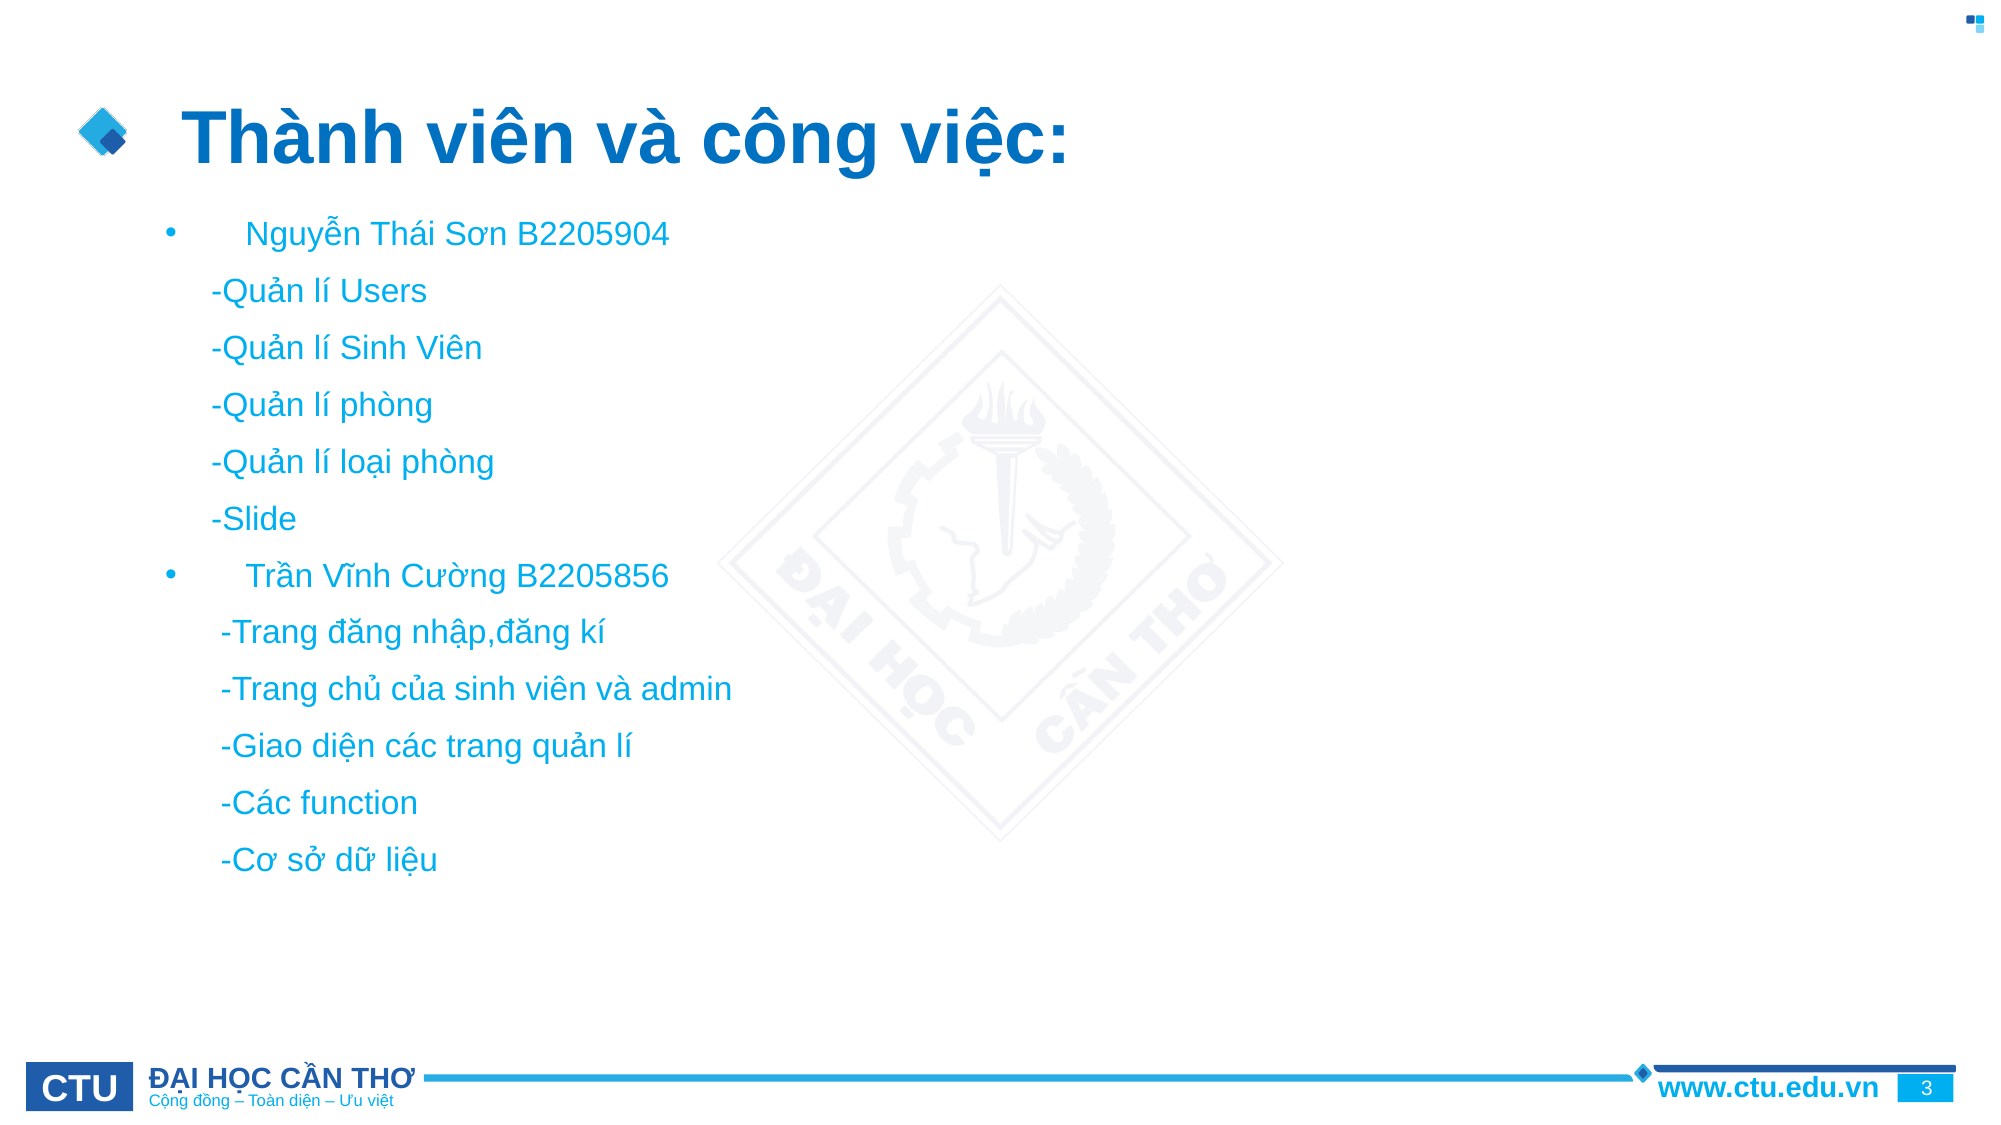

Thành viên và công việc:
Nguyễn Thái Sơn B2205904
     -Quản lí Users
     -Quản lí Sinh Viên
     -Quản lí phòng
     -Quản lí loại phòng
     -Slide
Trần Vĩnh Cường B2205856
      -Trang đăng nhập,đăng kí
      -Trang chủ của sinh viên và admin
      -Giao diện các trang quản lí
      -Các function
      -Cơ sở dữ liệu